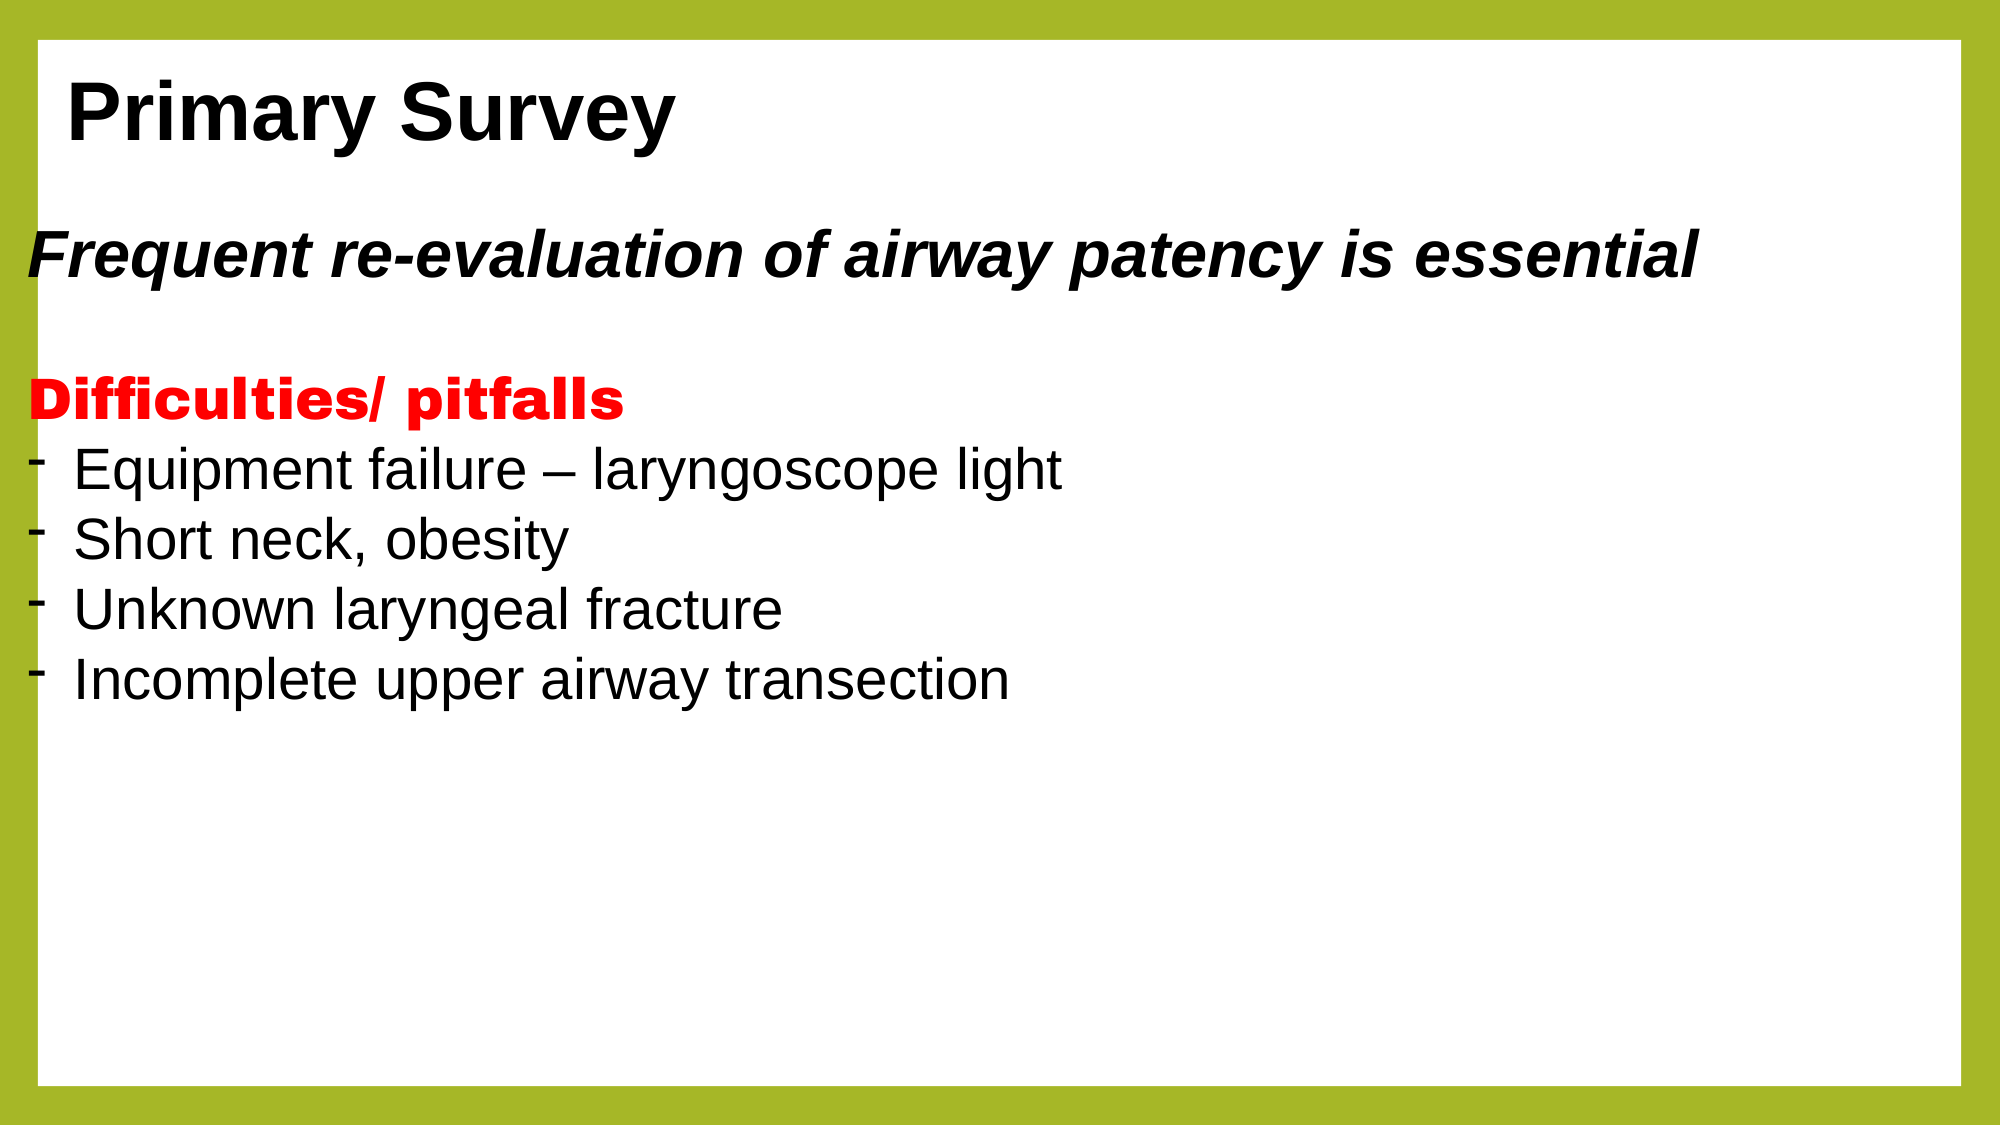

Primary Survey
Frequent re-evaluation of airway patency is essential

Difficulties/ pitfalls
Equipment failure – laryngoscope light
Short neck, obesity
Unknown laryngeal fracture
Incomplete upper airway transection